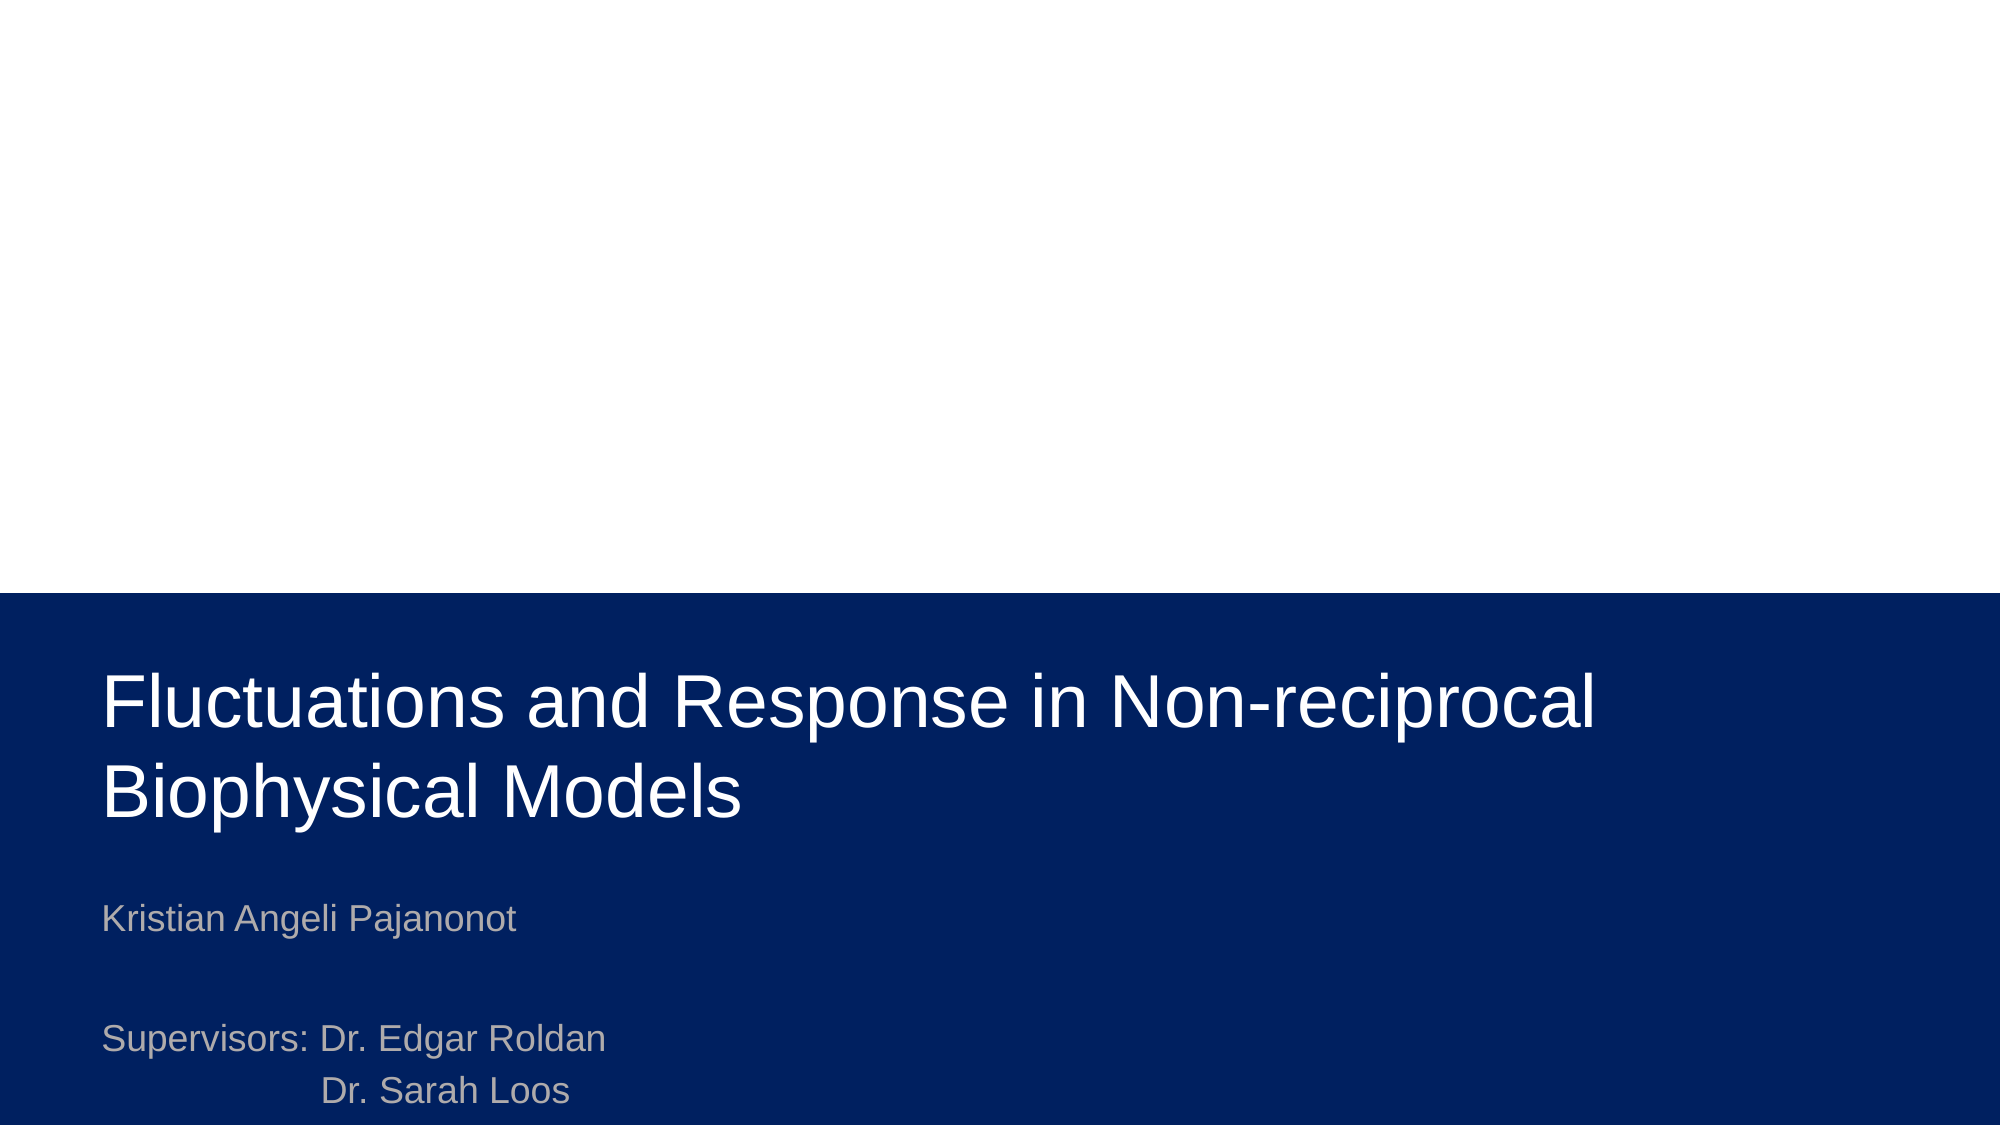

Fluctuations and Response in Non-reciprocal Biophysical Models
Kristian Angeli Pajanonot
Supervisors: Dr. Edgar Roldan
     Dr. Sarah Loos